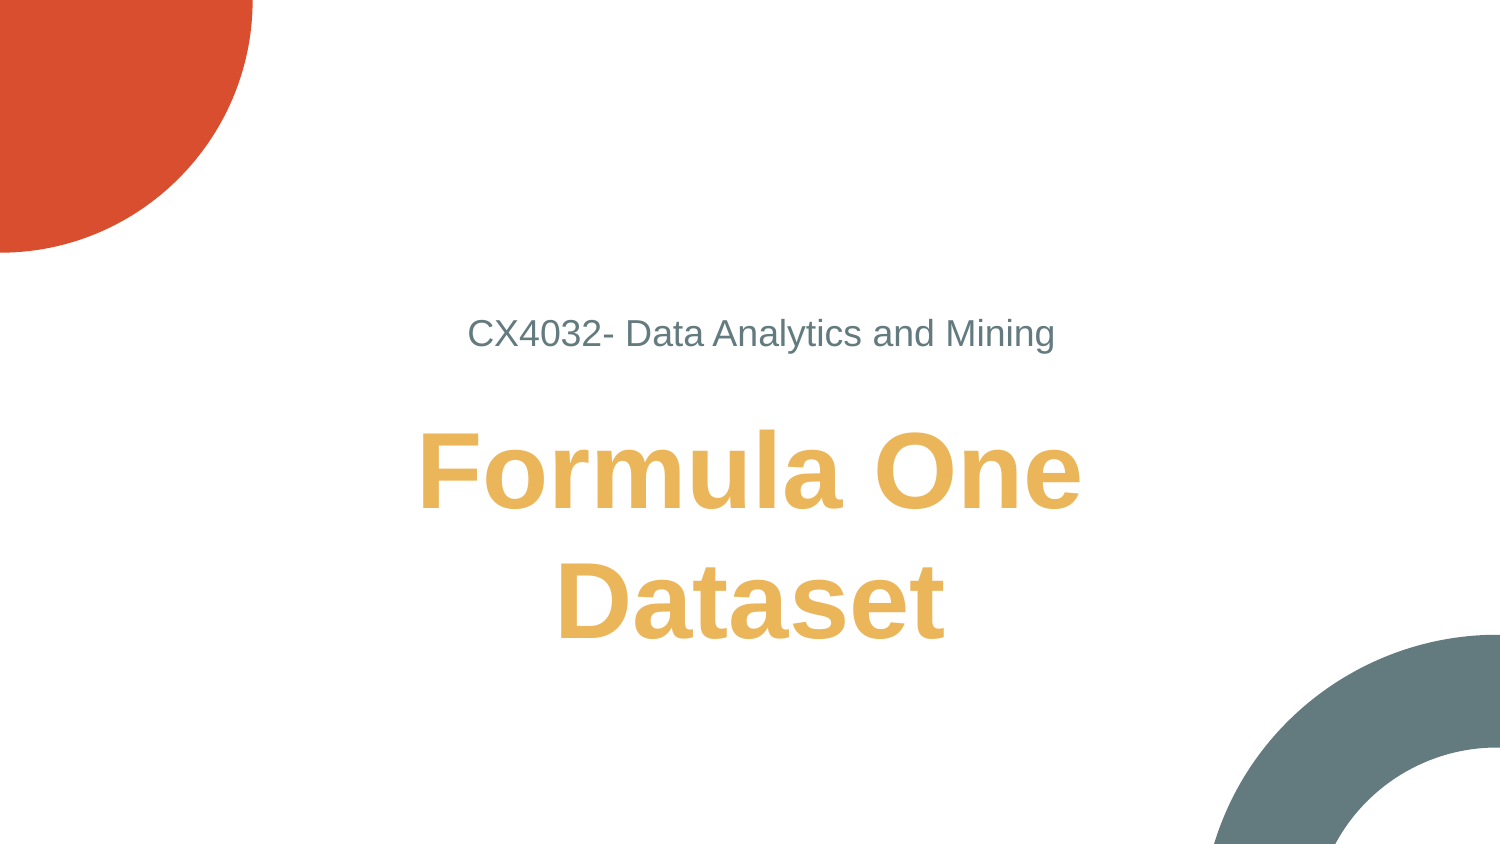

CX4032- Data Analytics and Mining
# Formula One Dataset